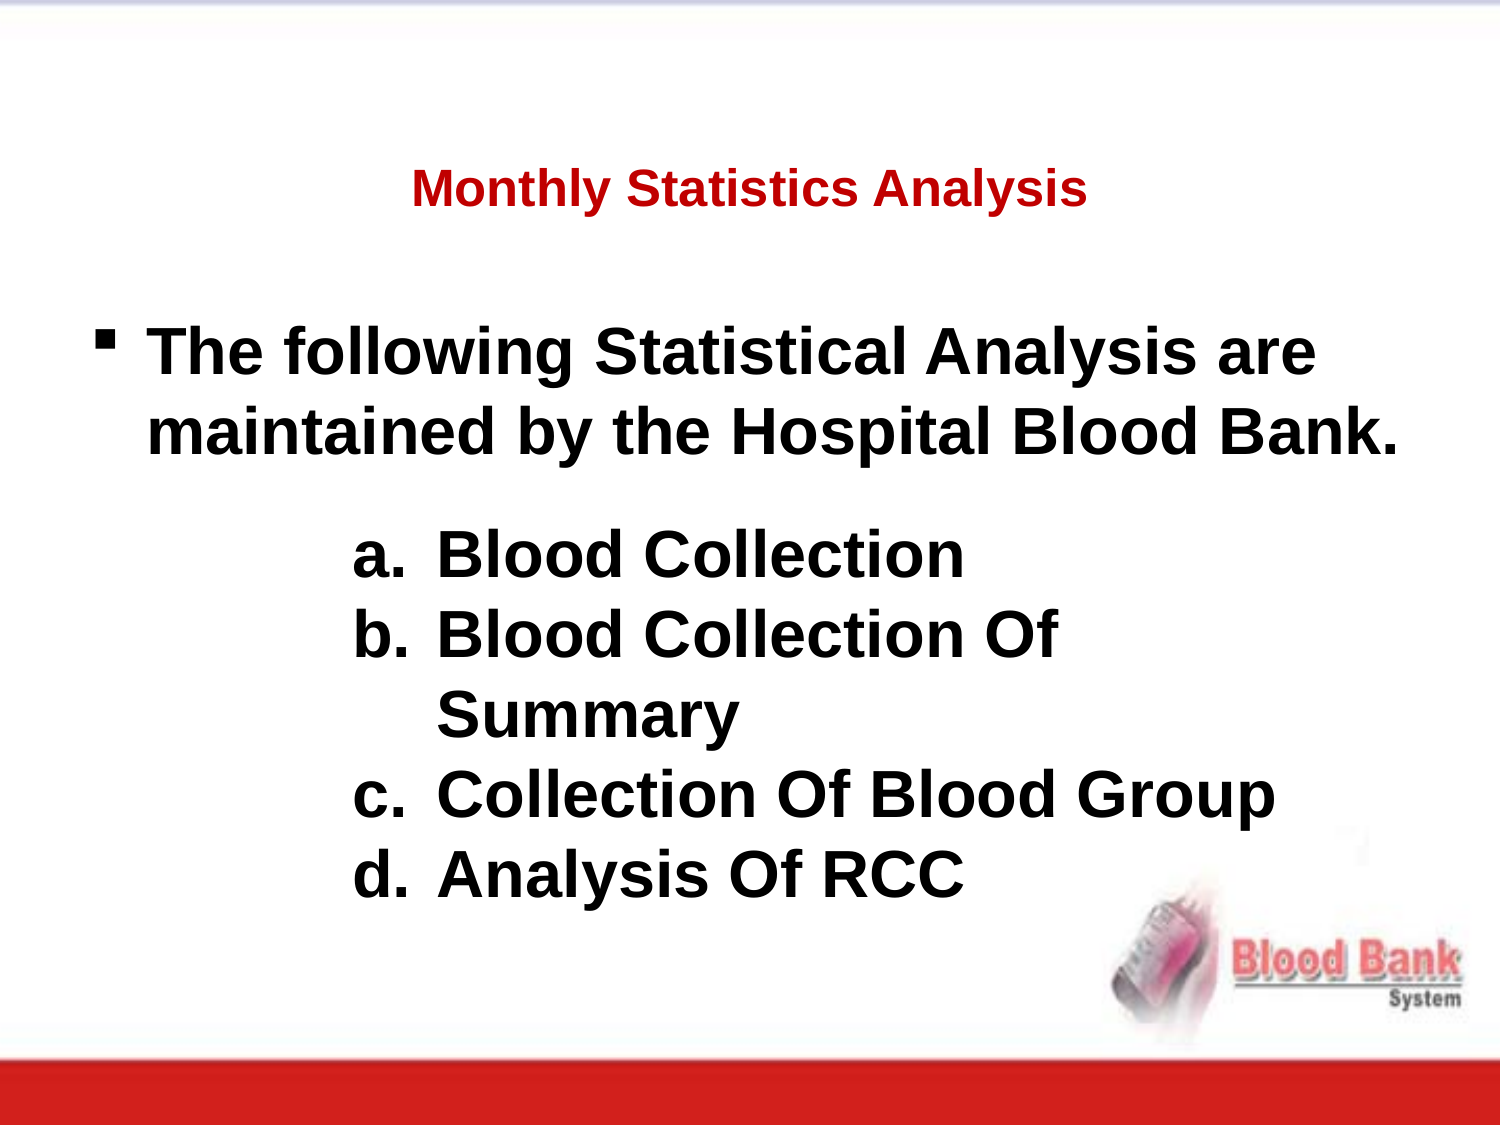

# Monthly Statistics Analysis
The following Statistical Analysis are maintained by the Hospital Blood Bank.
Blood Collection
Blood Collection Of Summary
Collection Of Blood Group
Analysis Of RCC